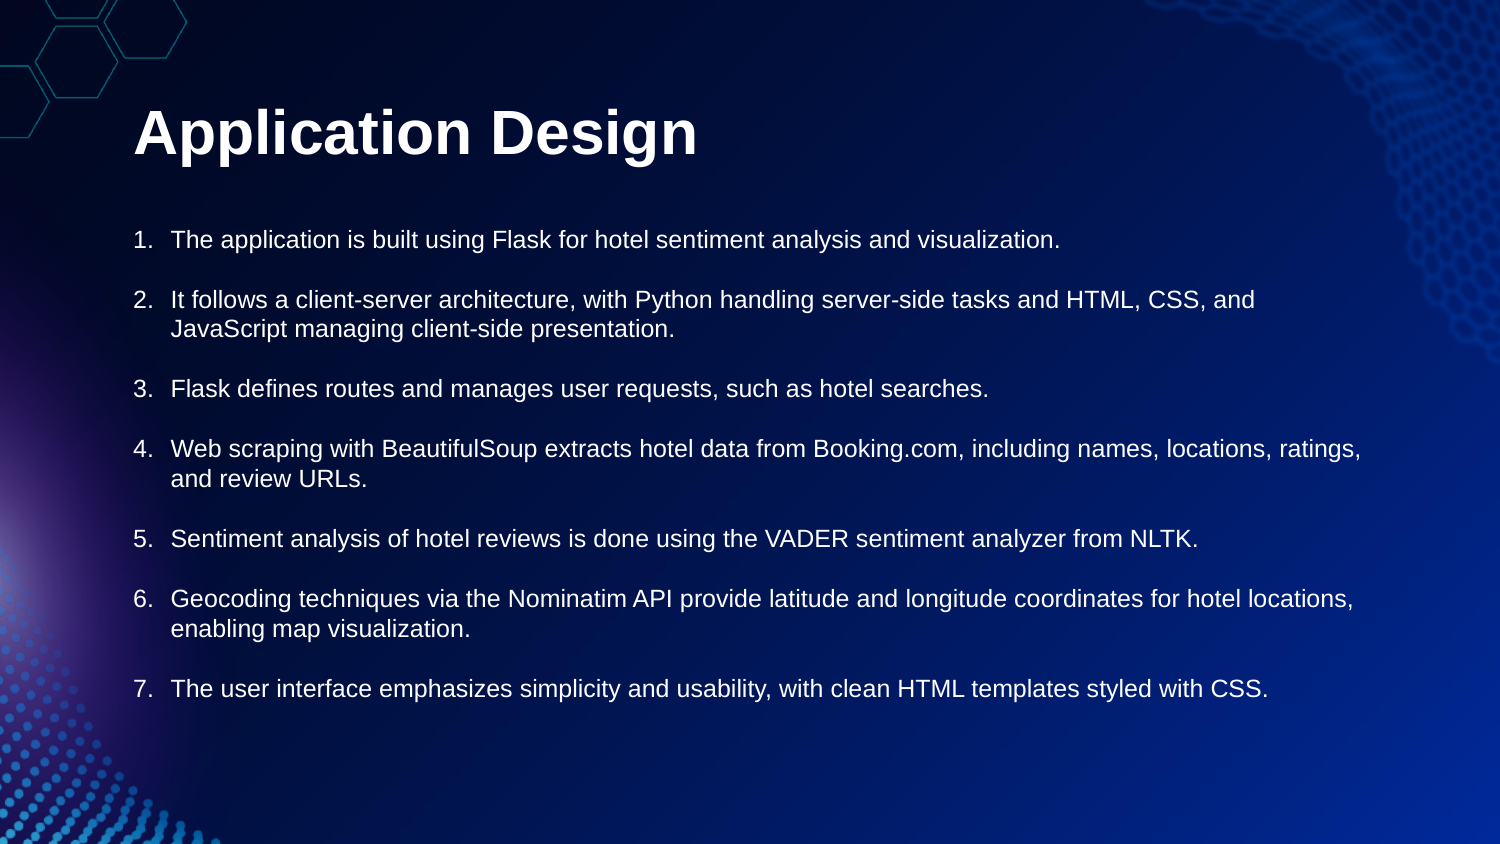

# Application Design
The application is built using Flask for hotel sentiment analysis and visualization.

It follows a client-server architecture, with Python handling server-side tasks and HTML, CSS, and JavaScript managing client-side presentation.

Flask defines routes and manages user requests, such as hotel searches.

Web scraping with BeautifulSoup extracts hotel data from Booking.com, including names, locations, ratings, and review URLs.

Sentiment analysis of hotel reviews is done using the VADER sentiment analyzer from NLTK.

Geocoding techniques via the Nominatim API provide latitude and longitude coordinates for hotel locations, enabling map visualization.

The user interface emphasizes simplicity and usability, with clean HTML templates styled with CSS.